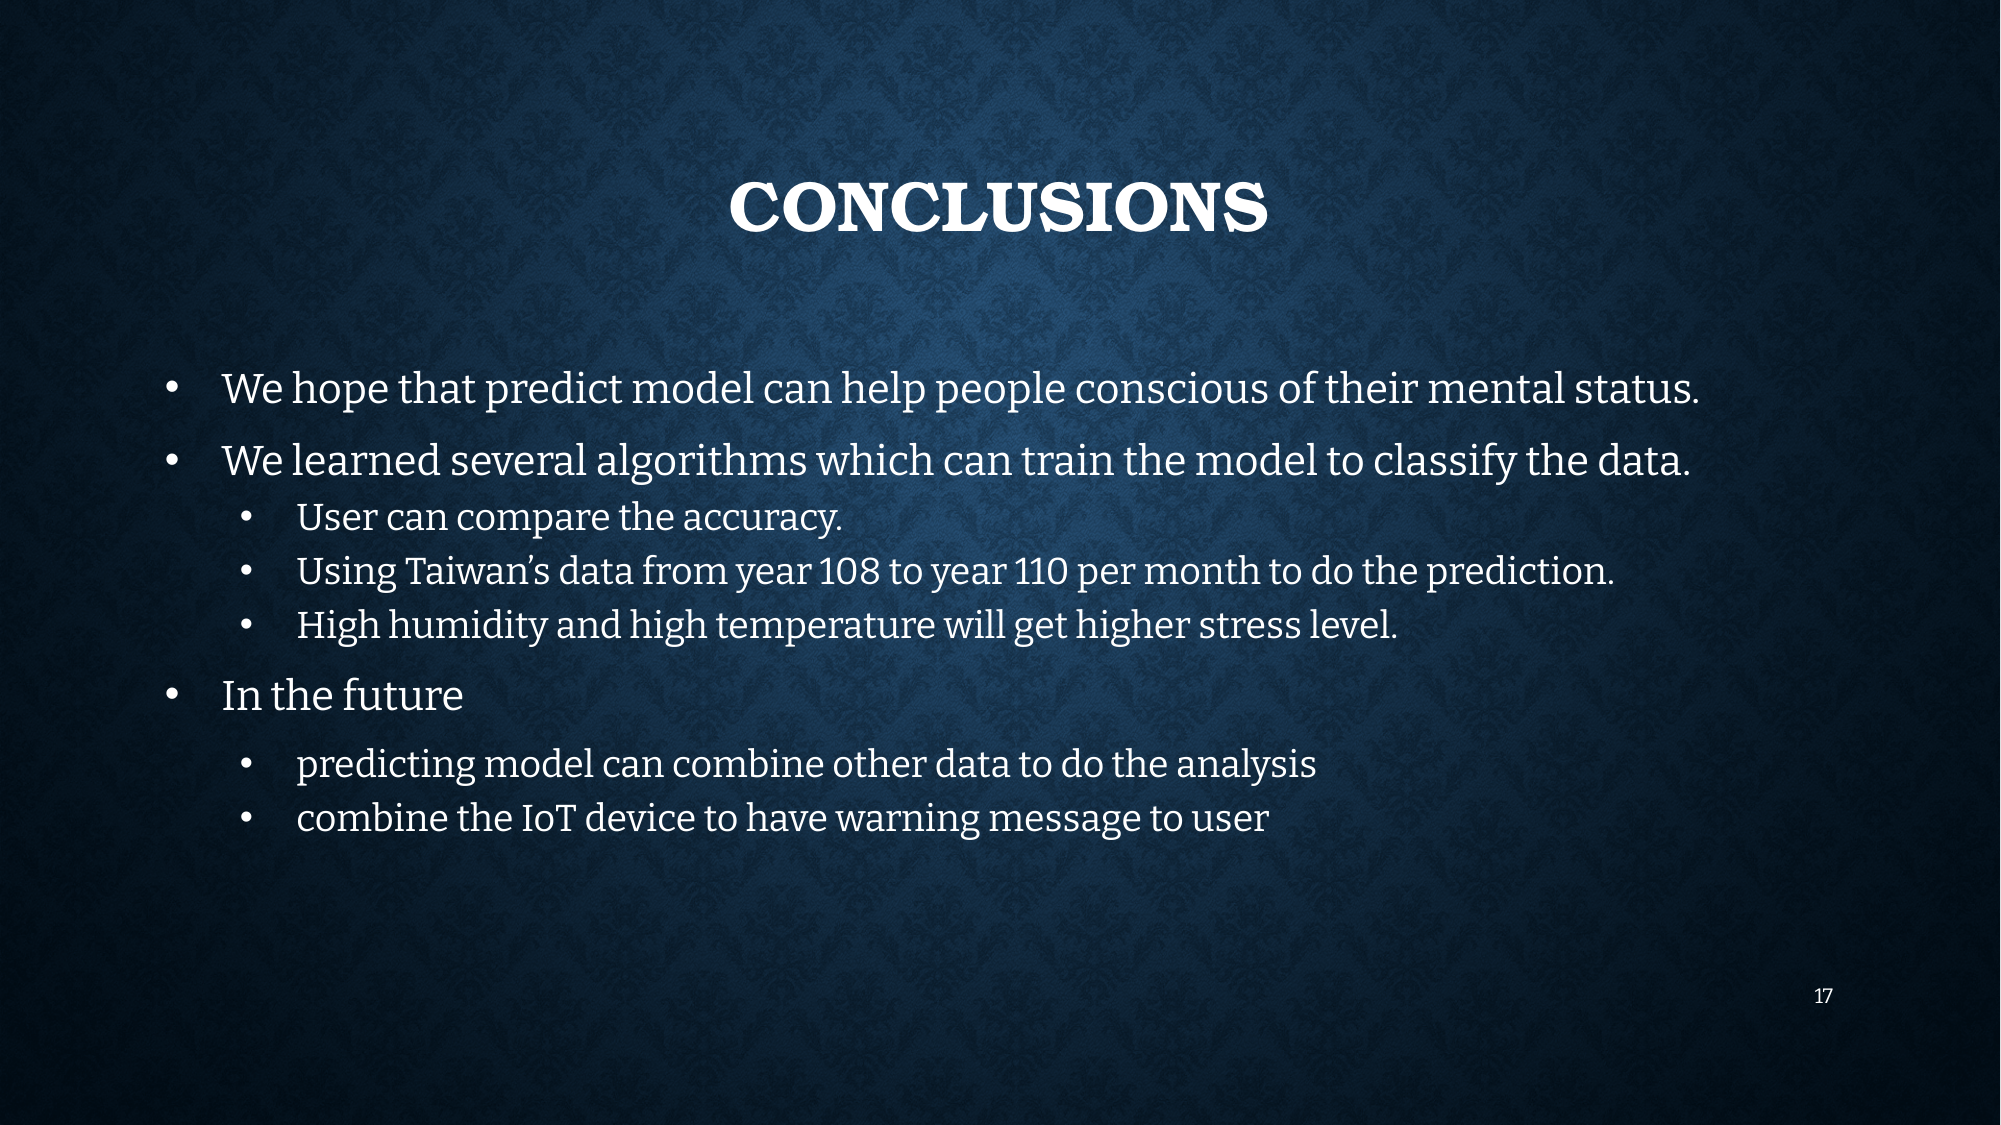

# CONCLUSIONS
We hope that predict model can help people conscious of their mental status.
We learned several algorithms which can train the model to classify the data.
User can compare the accuracy.
Using Taiwan’s data from year 108 to year 110 per month to do the prediction.
High humidity and high temperature will get higher stress level.
In the future
predicting model can combine other data to do the analysis
combine the IoT device to have warning message to user
17